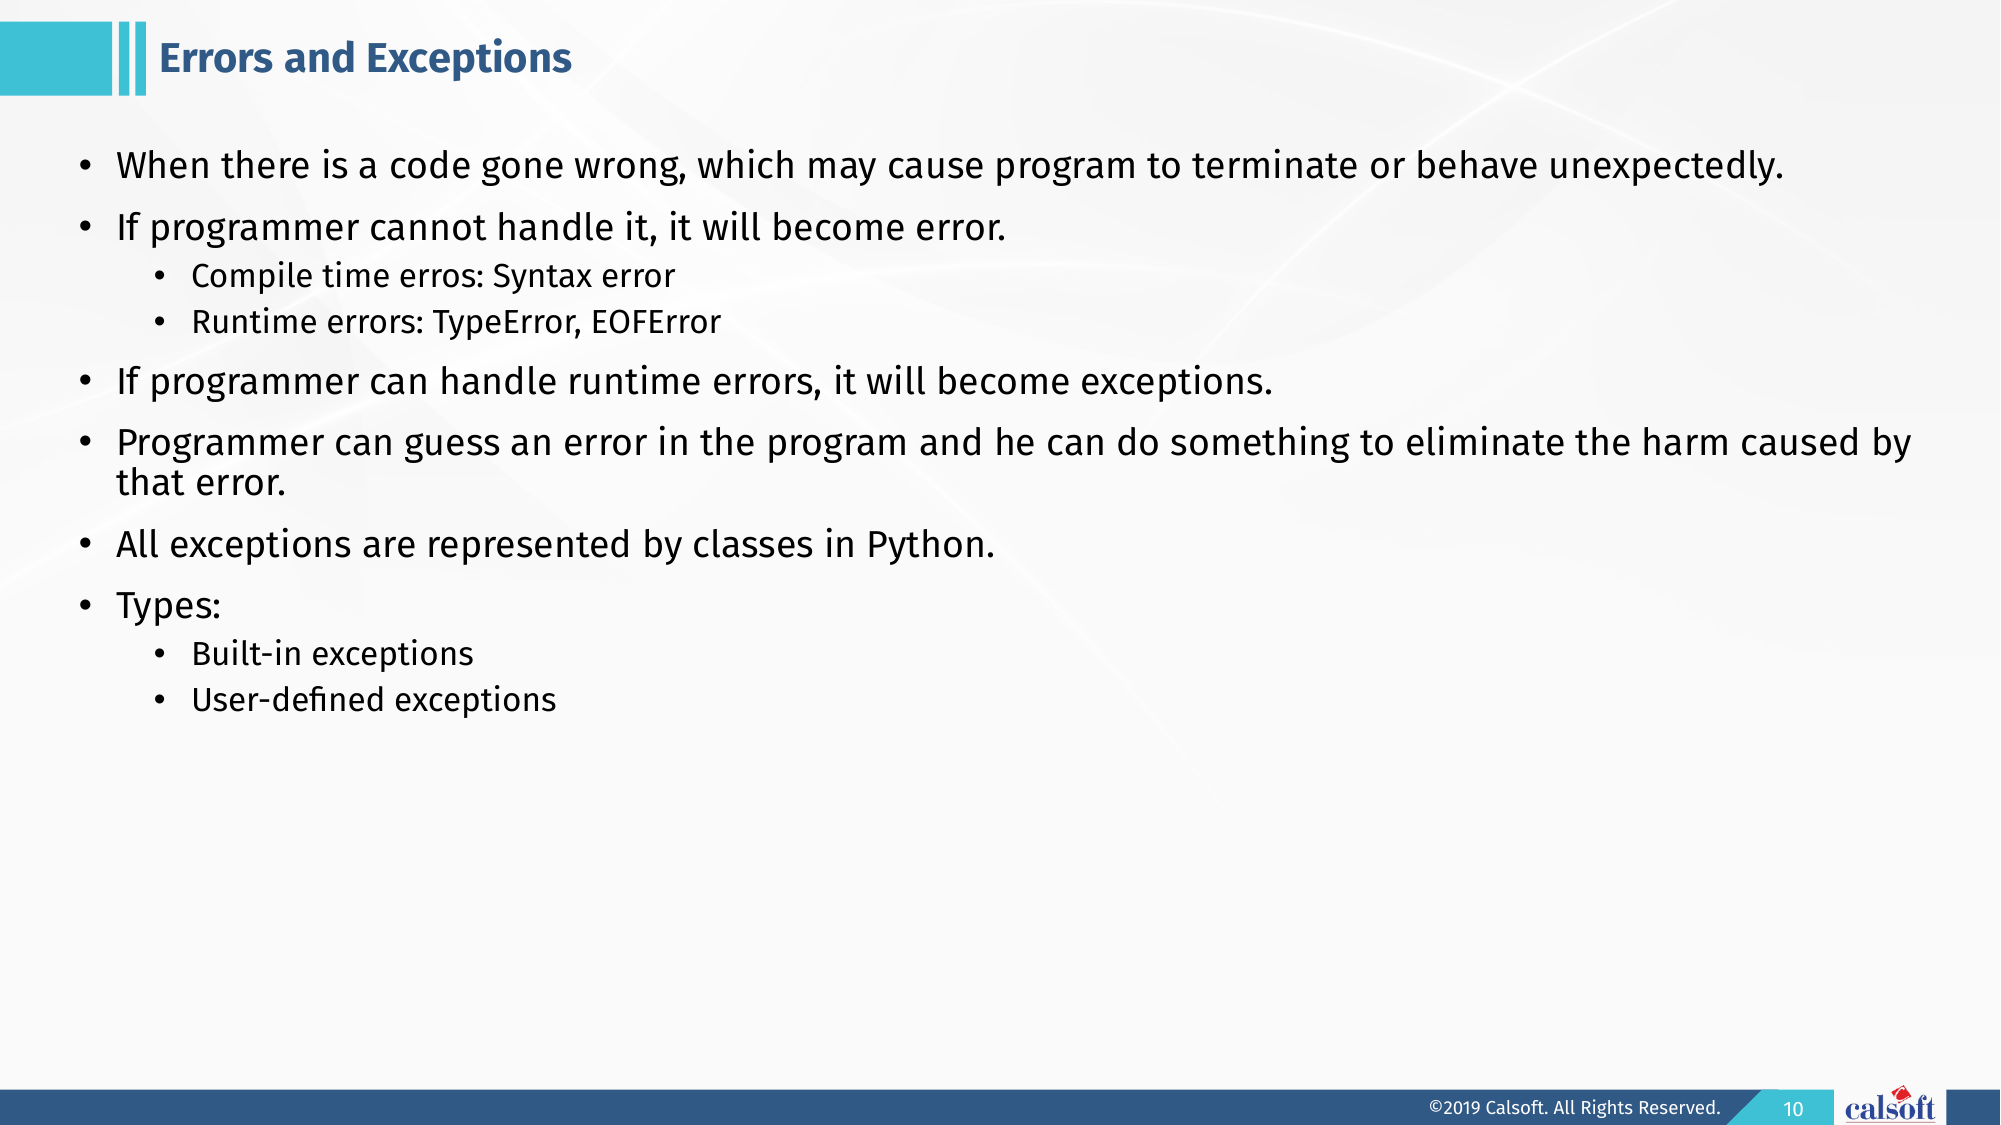

Errors and Exceptions
When there is a code gone wrong, which may cause program to terminate or behave unexpectedly.
If programmer cannot handle it, it will become error.
Compile time erros: Syntax error
Runtime errors: TypeError, EOFError
If programmer can handle runtime errors, it will become exceptions.
Programmer can guess an error in the program and he can do something to eliminate the harm caused by that error.
All exceptions are represented by classes in Python.
Types:
Built-in exceptions
User-defined exceptions
10